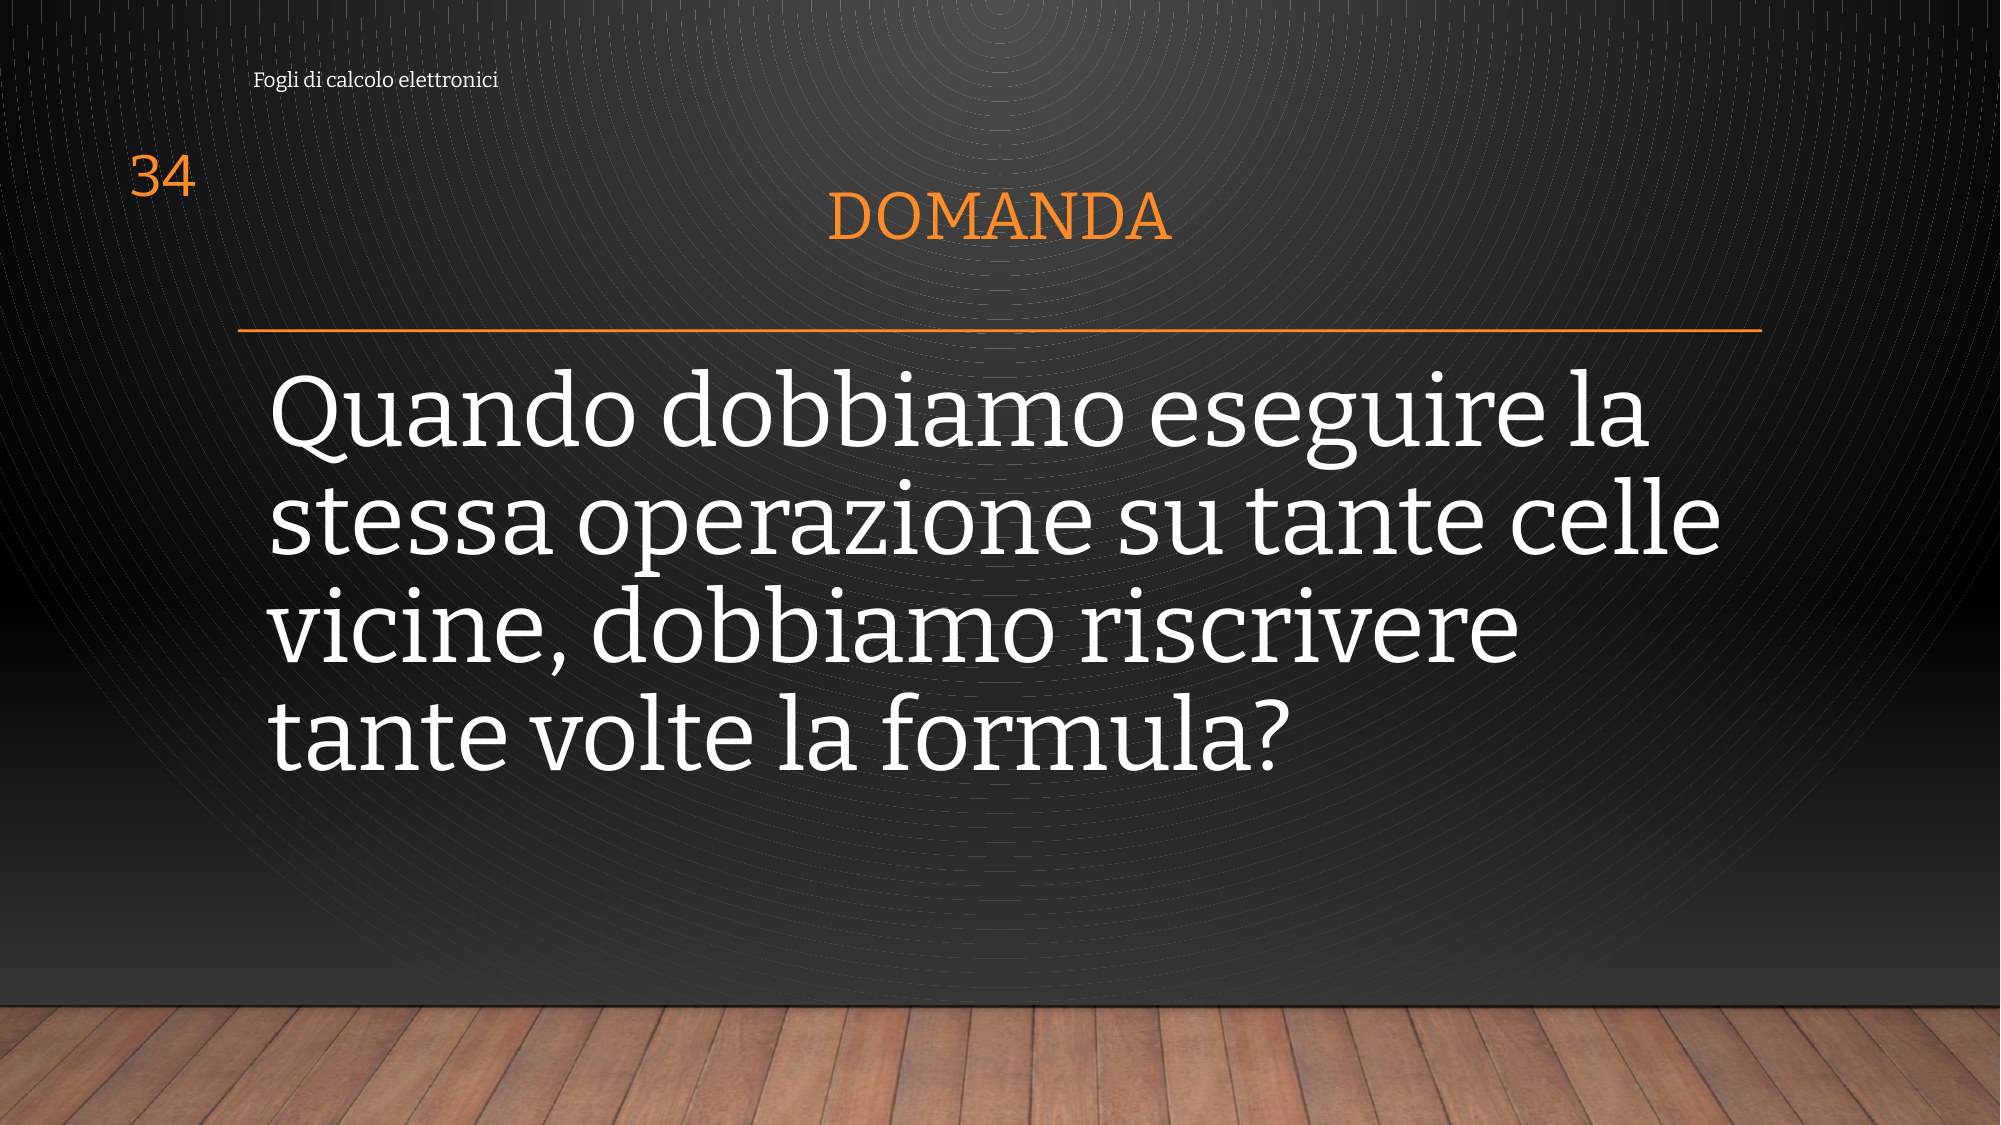

Fogli di calcolo elettronici
34
# Domanda
Quando dobbiamo eseguire la stessa operazione su tante celle vicine, dobbiamo riscrivere tante volte la formula?